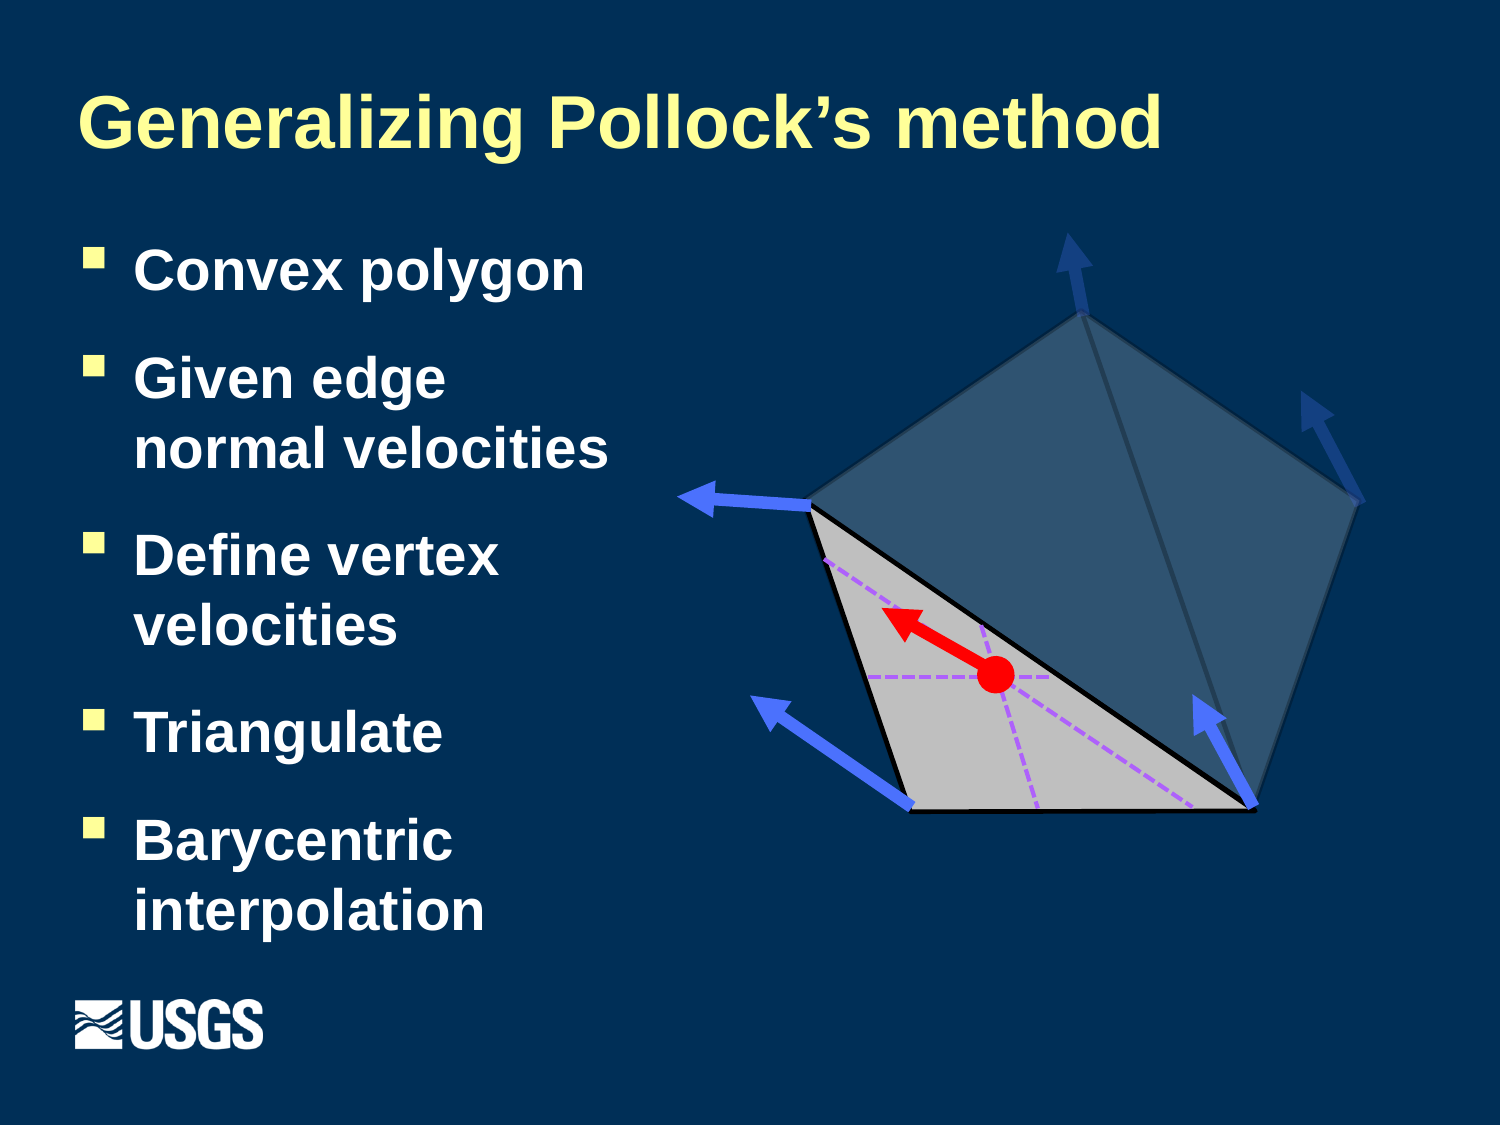

# Generalizing Pollock’s method
Convex polygon
Given edge normal velocities
Define vertex velocities
Triangulate
Barycentric interpolation